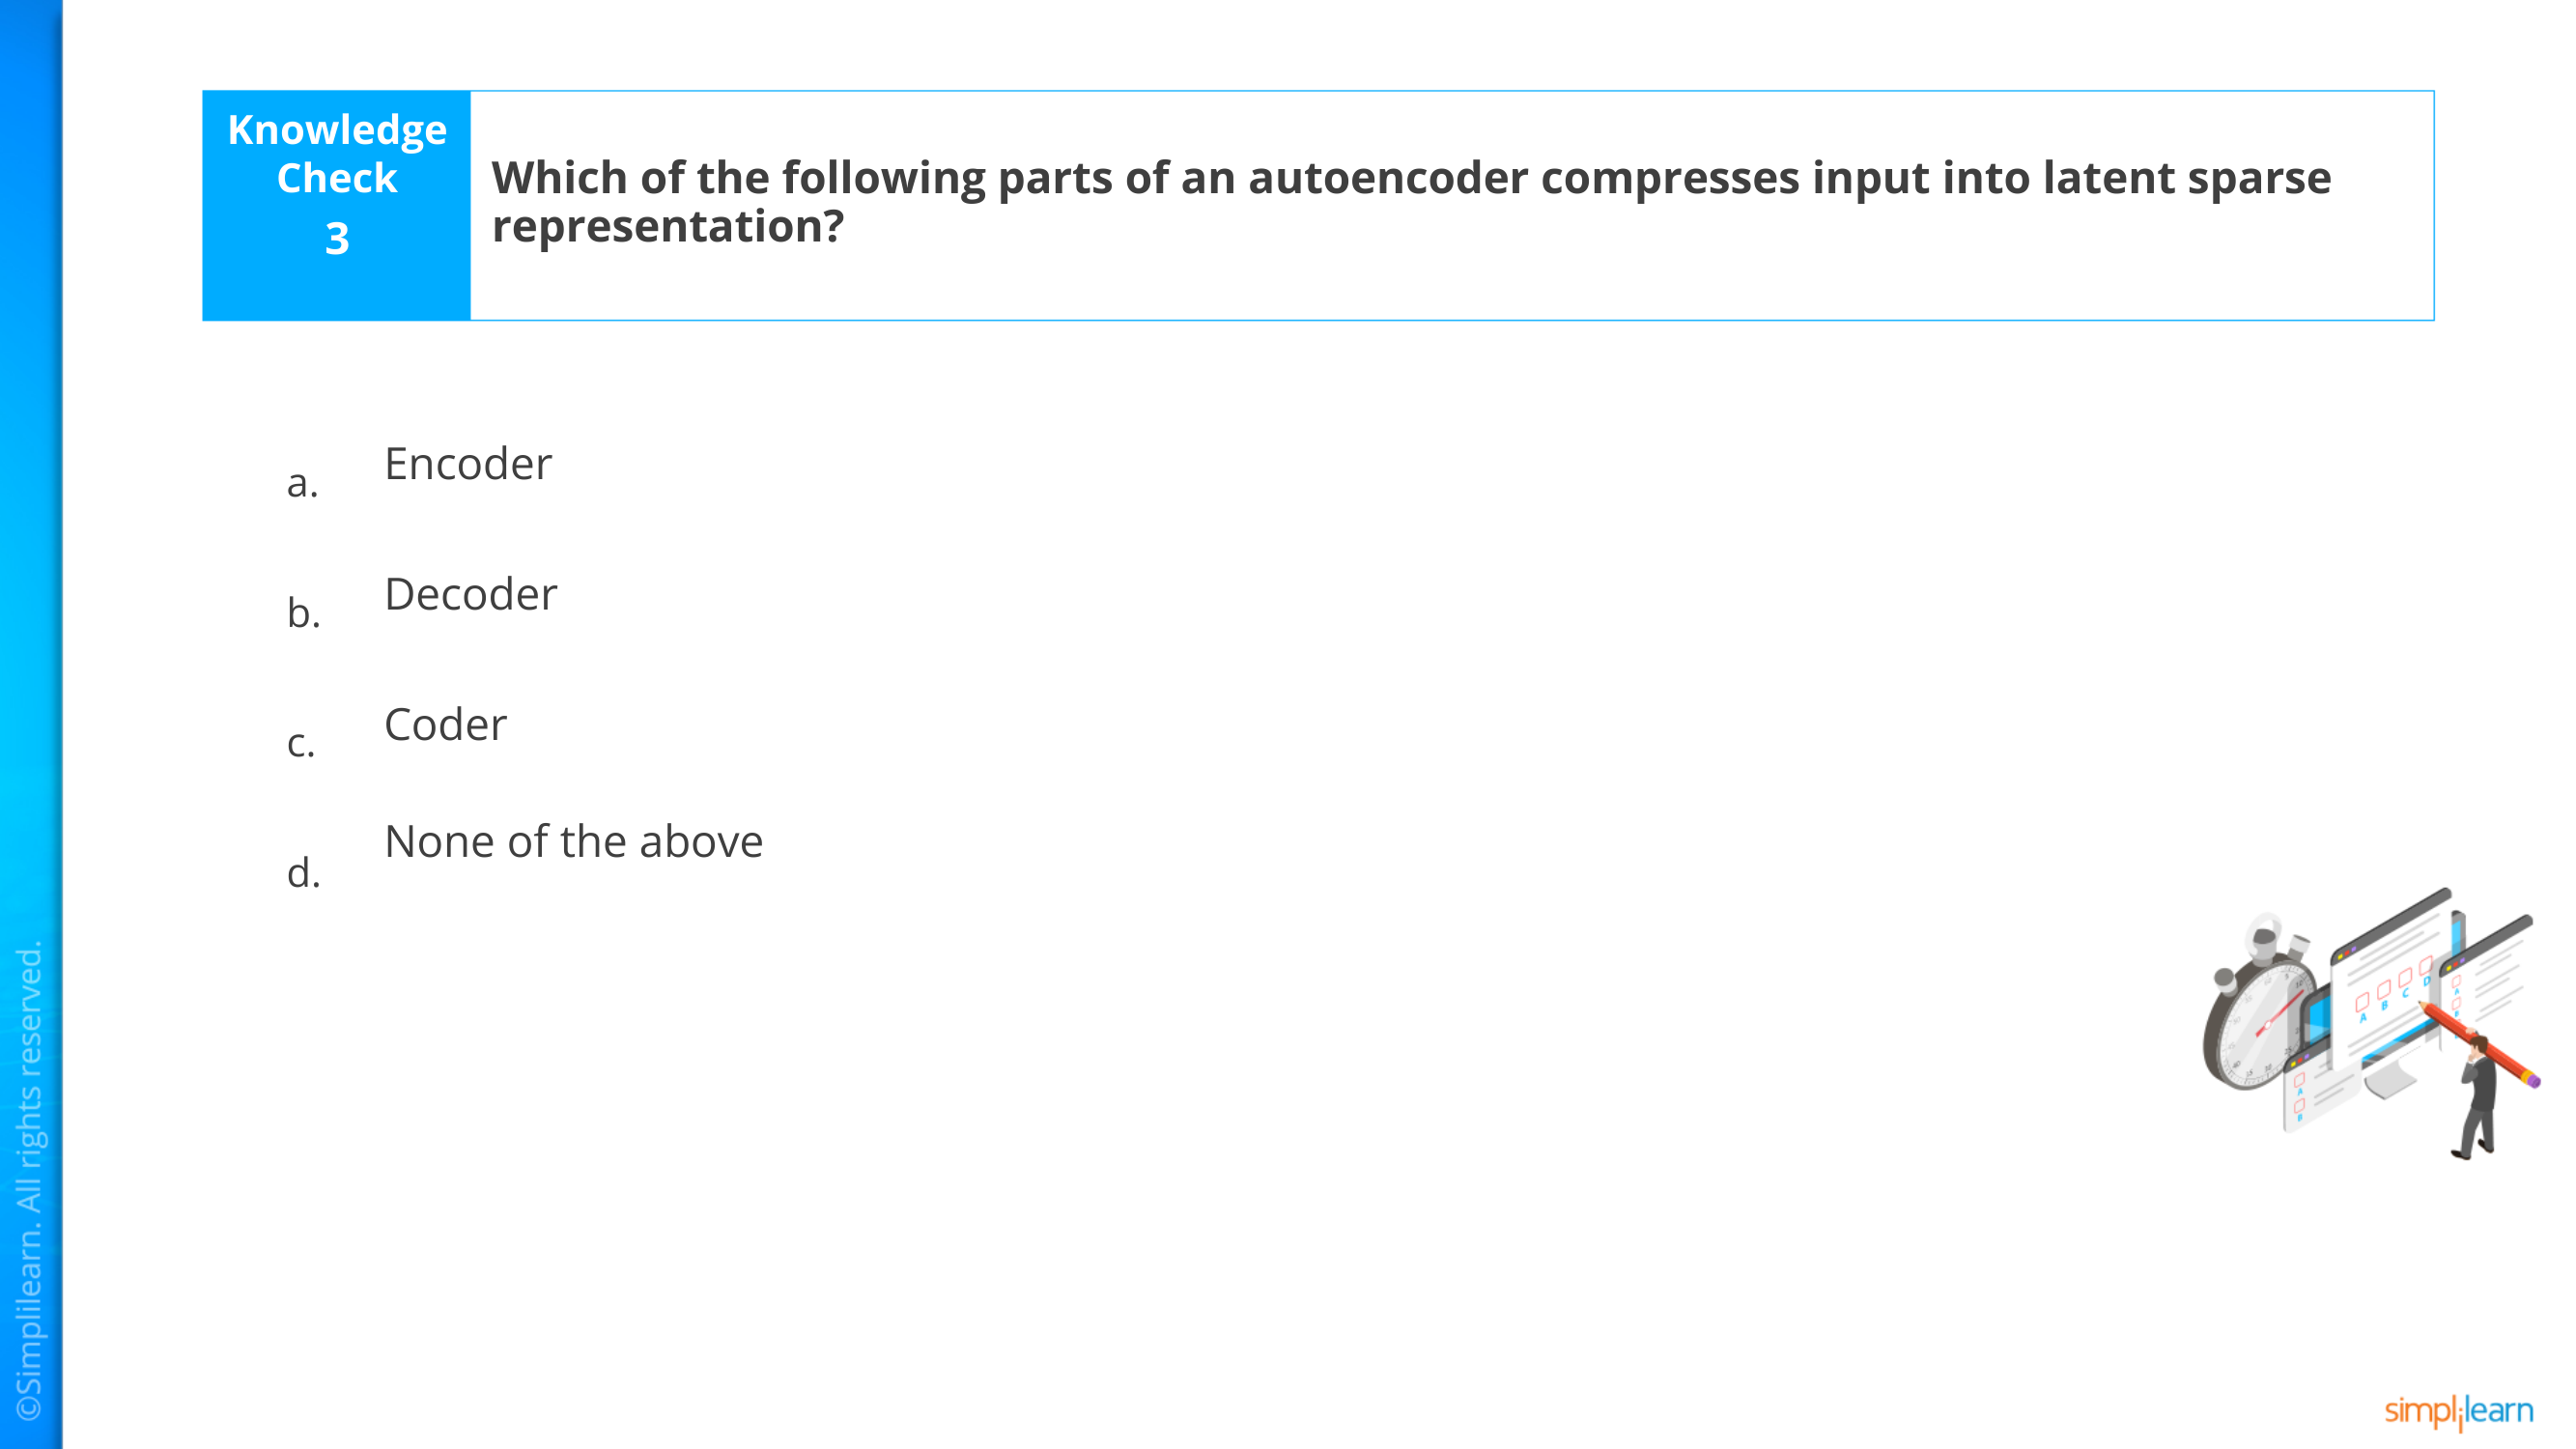

Which of the following parts of an autoencoder compresses input into latent sparse representation?
3
Encoder
Decoder
Coder

None of the above